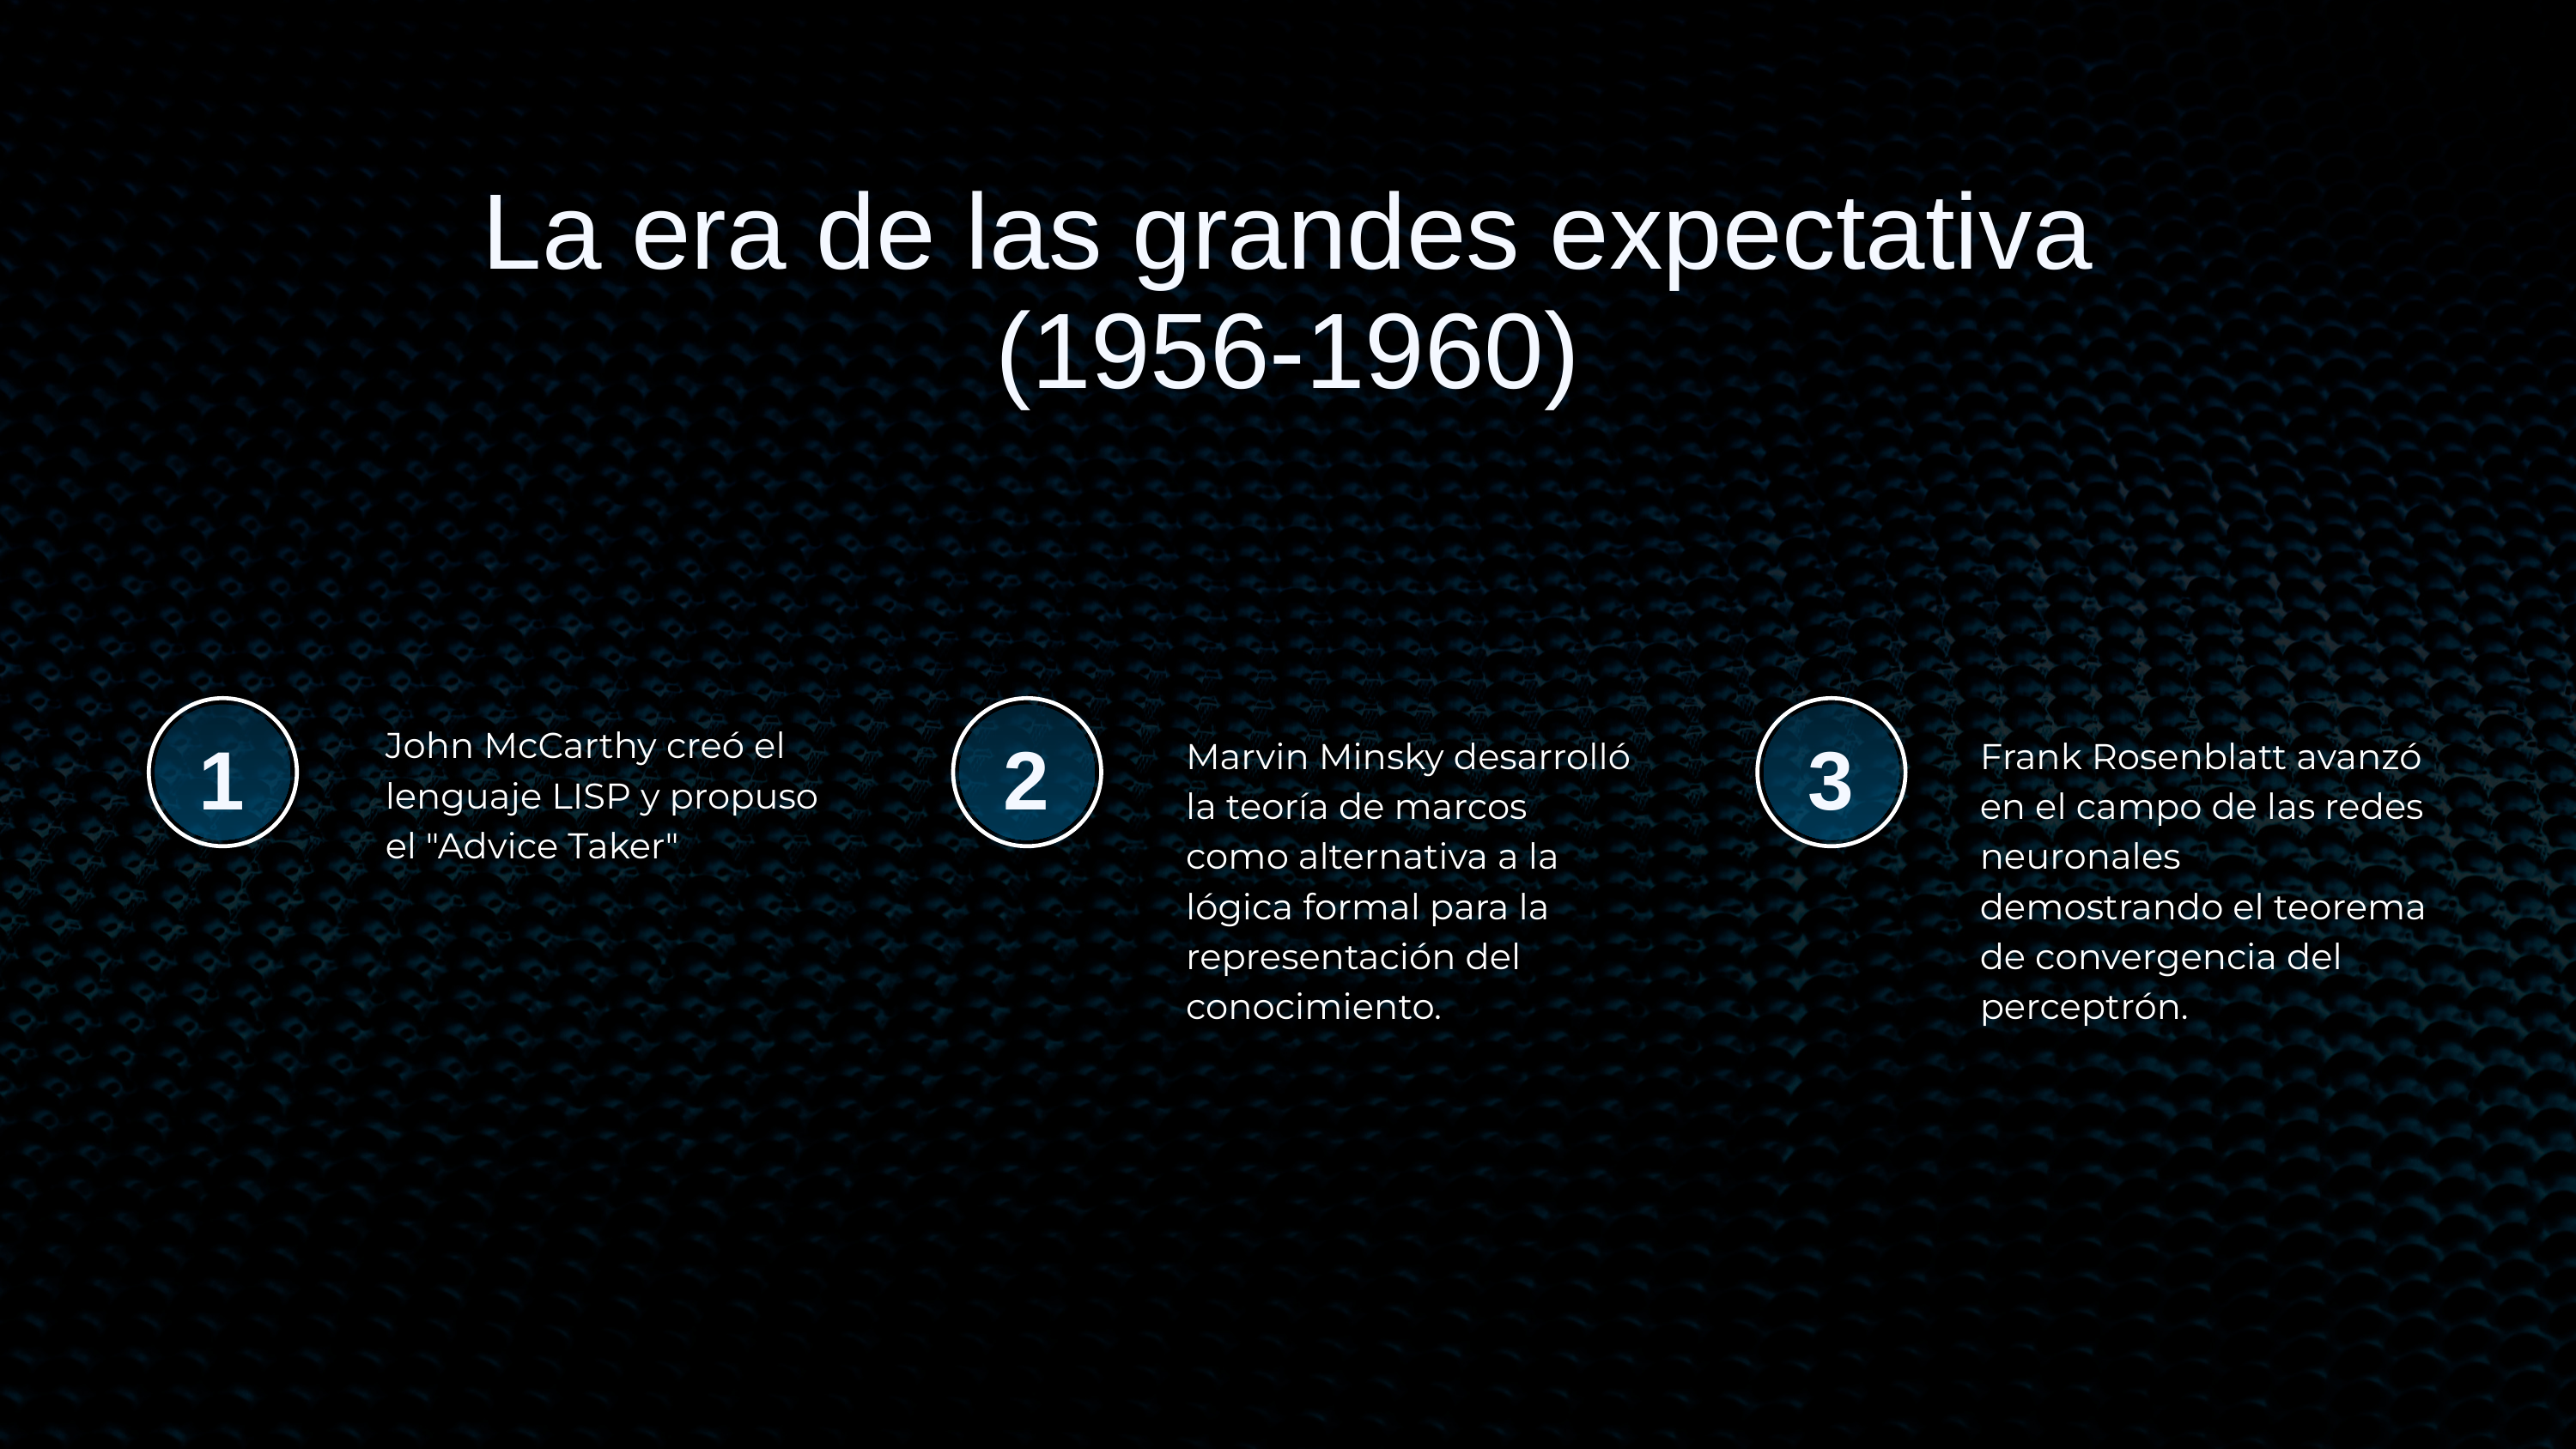

La era de las grandes expectativa (1956-1960)

John McCarthy creó el lenguaje LISP y propuso el "Advice Taker"
Marvin Minsky desarrolló la teoría de marcos como alternativa a la lógica formal para la representación del conocimiento.
Frank Rosenblatt avanzó en el campo de las redes neuronales
demostrando el teorema de convergencia del perceptrón.
1
2
3